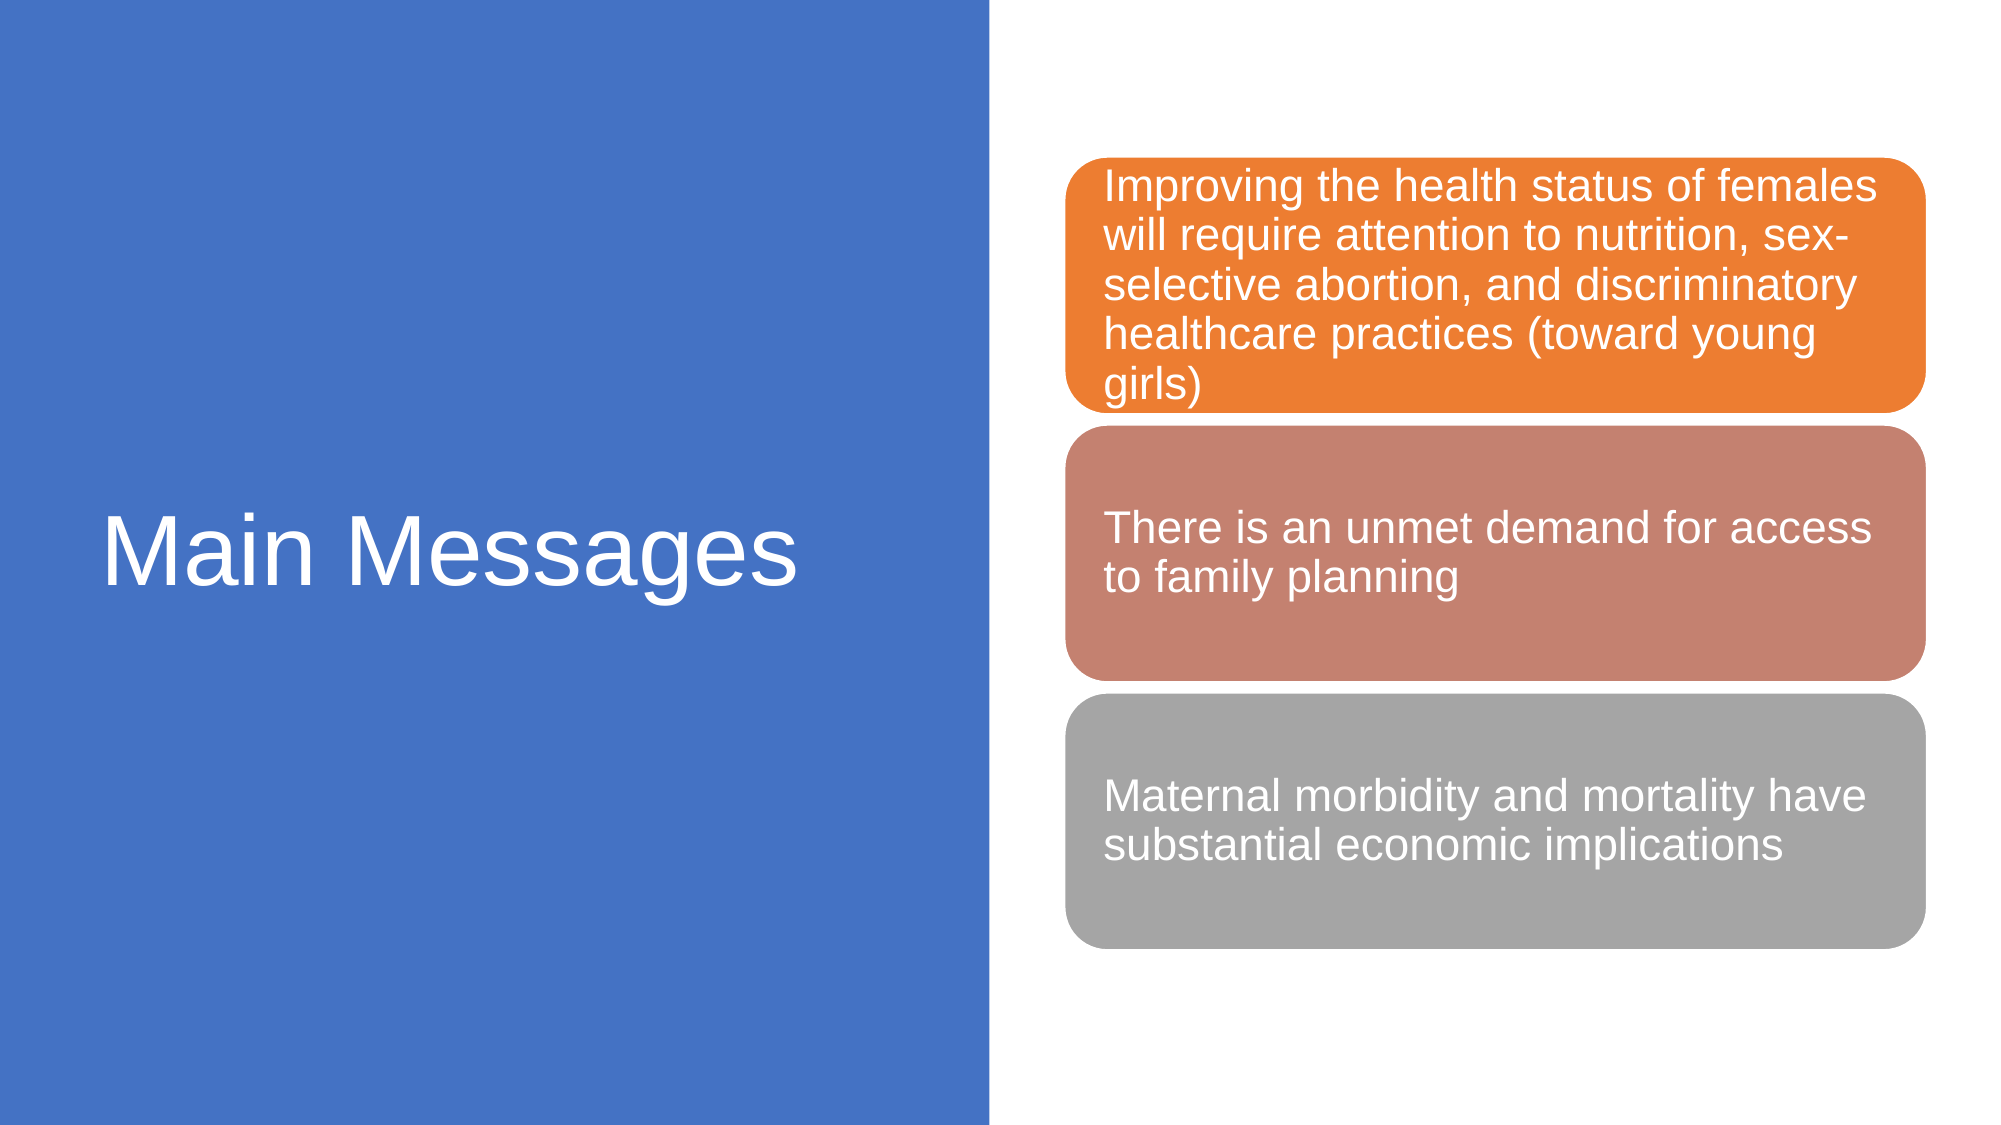

# Main Messages
Improving the health status of females will require attention to nutrition, sex-selective abortion, and discriminatory healthcare practices (toward young girls)
There is an unmet demand for access to family planning
Maternal morbidity and mortality have substantial economic implications